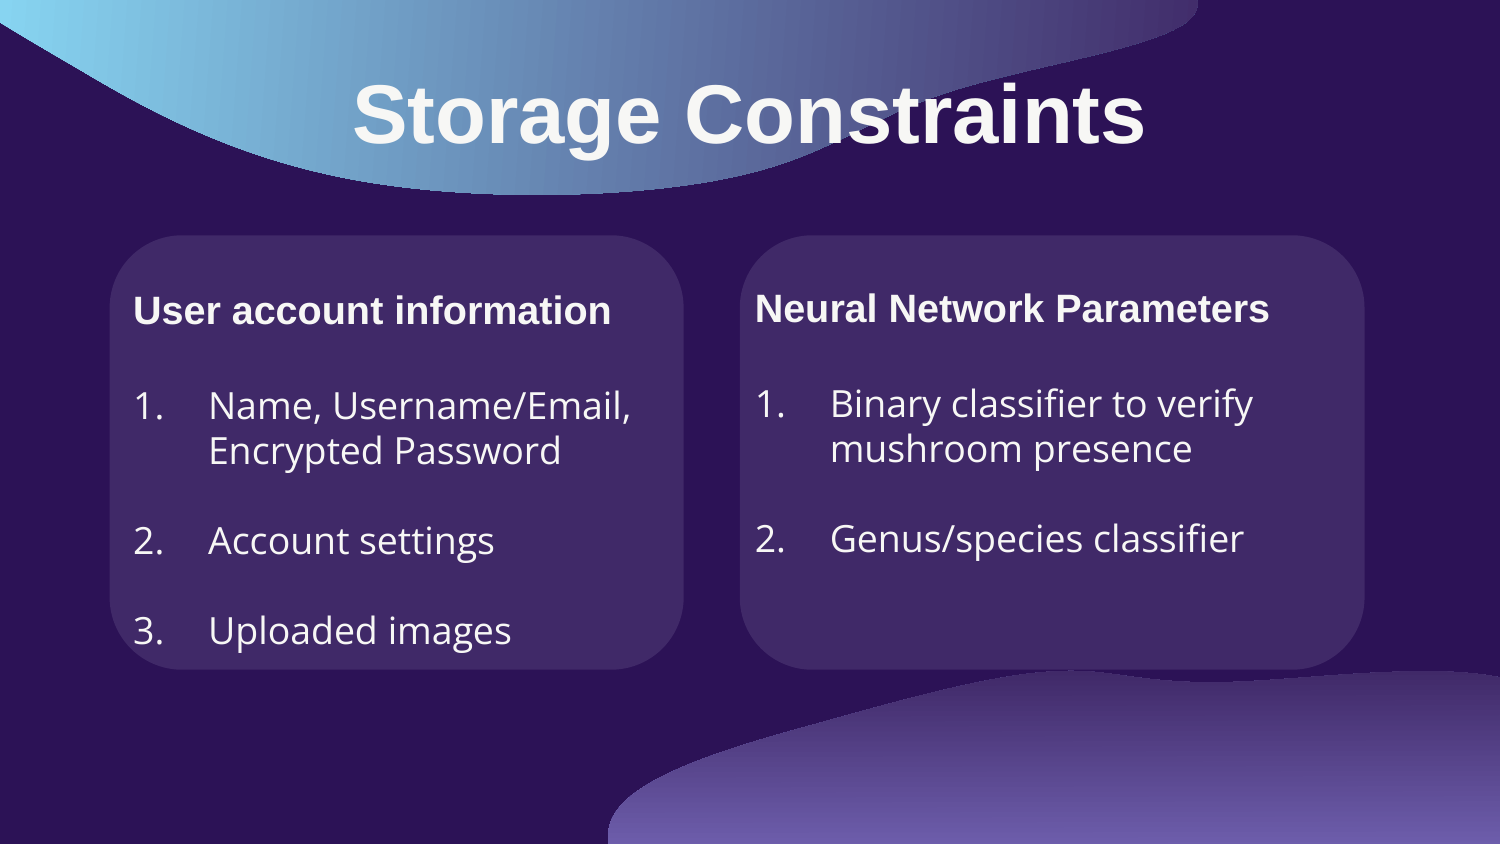

# Storage Constraints

User account information

Name, Username/Email, Encrypted Password

Account settings

Uploaded images
Neural Network Parameters

Binary classifier to verify mushroom presence

Genus/species classifier